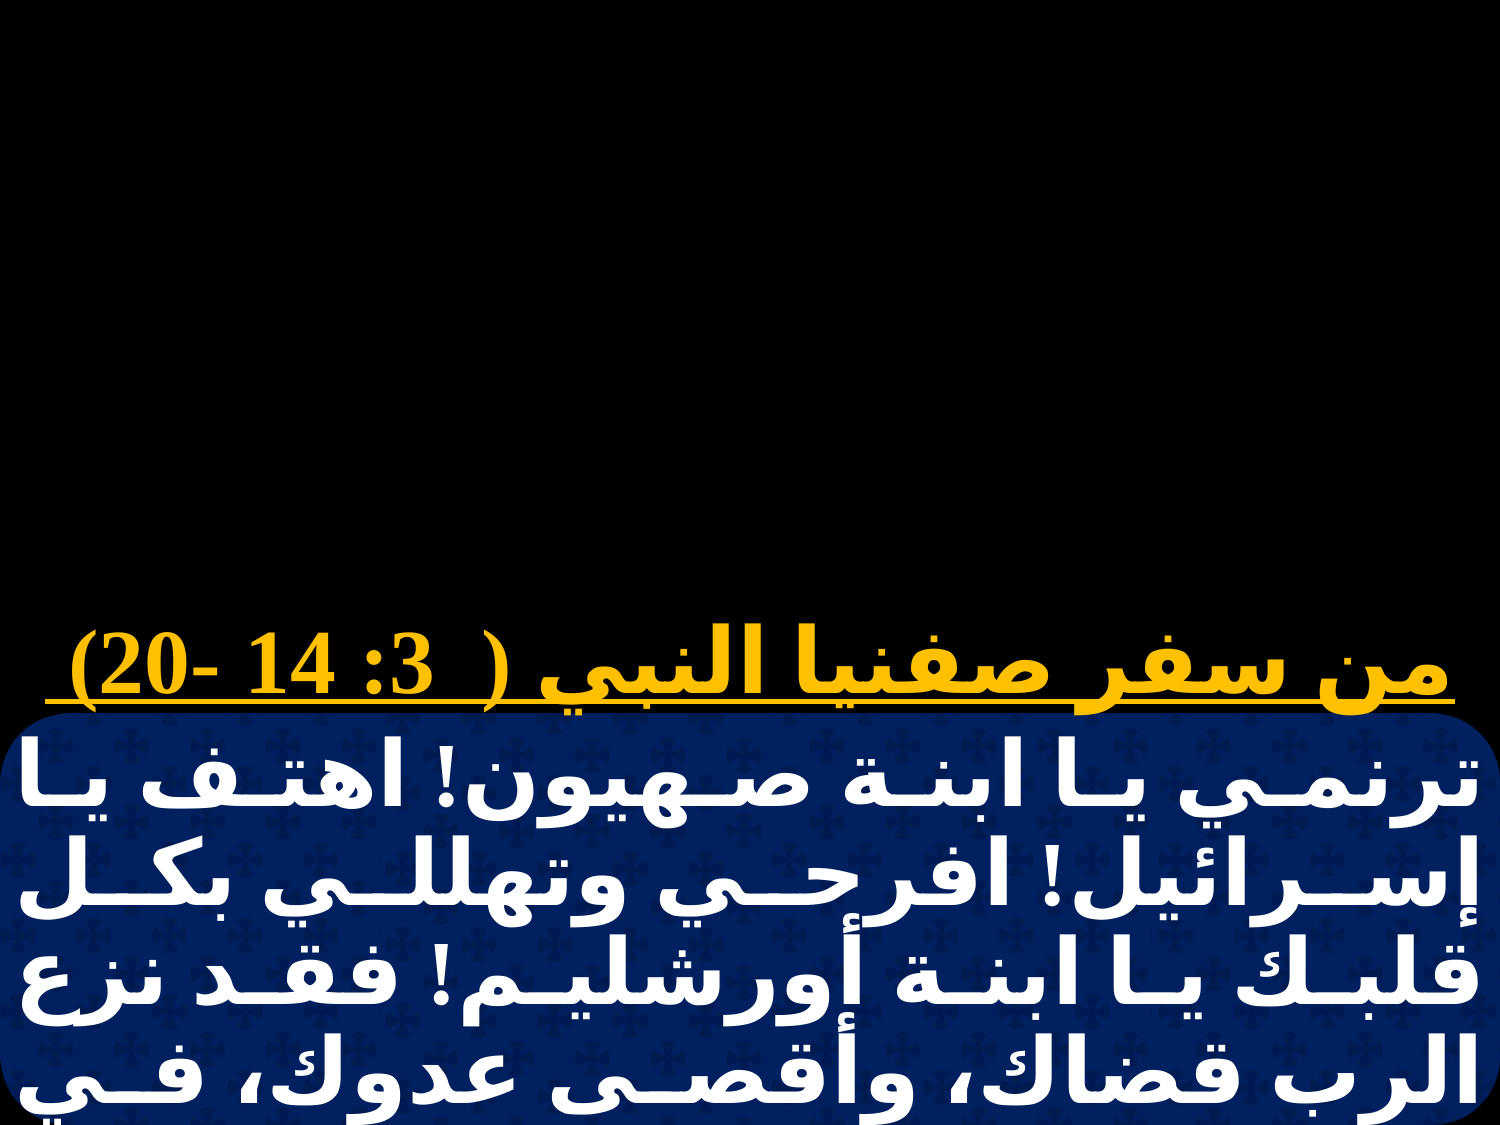

من سفر صفنيا النبي (  3: 14 -20)
ترنمي يا ابنة صهيون! اهتف يا إسرائيل! افرحي وتهللي بكل قلبك يا ابنة أورشليم! فقد نزع الرب قضاك، وأقصى عدوك، في وسطك ملك إسرائيل الرب. فلا ترين شرًا من بعد. في ذلك اليوم يقال